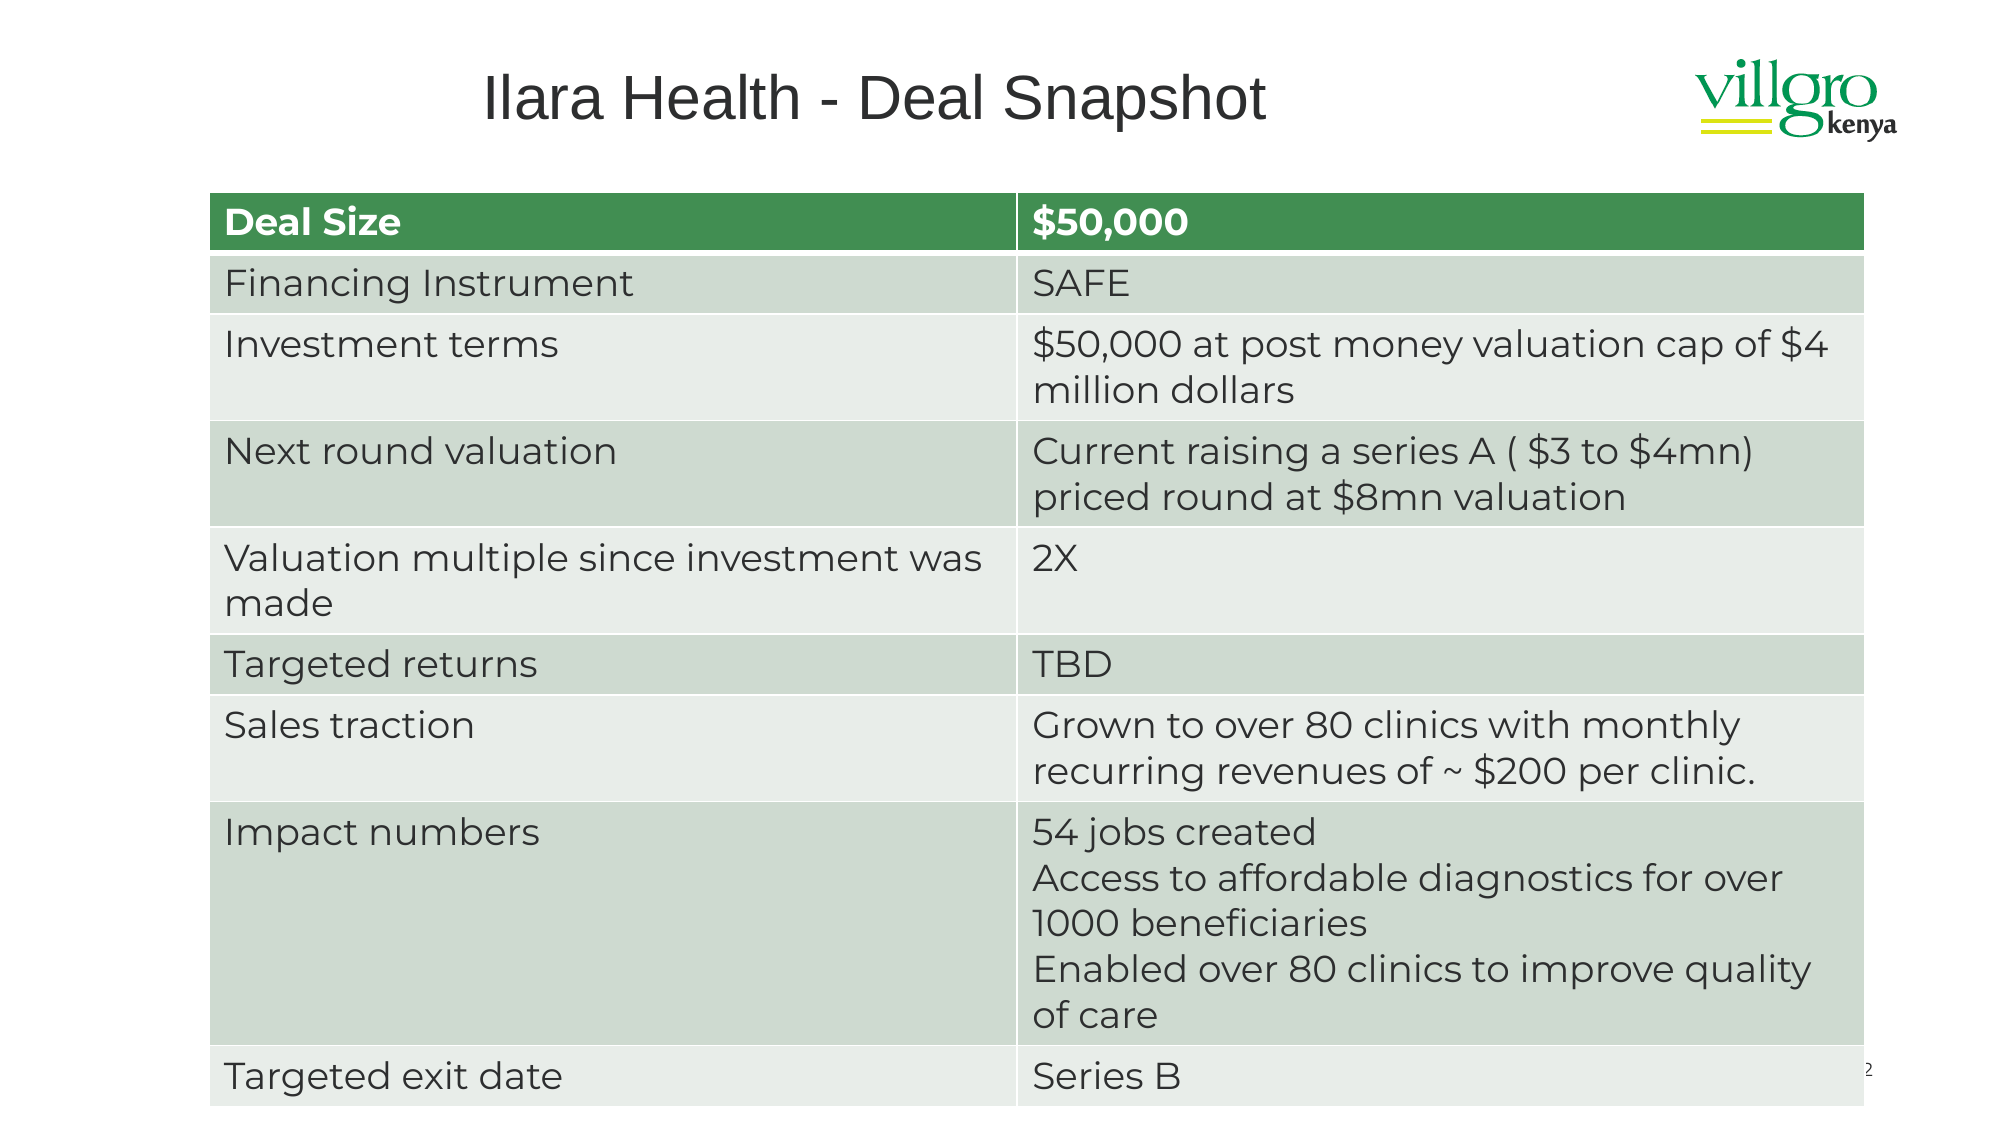

# Ilara Health - Deal Snapshot
| Deal Size | $50,000 |
| --- | --- |
| Financing Instrument | SAFE |
| Investment terms | $50,000 at post money valuation cap of $4 million dollars |
| Next round valuation | Current raising a series A ( $3 to $4mn) priced round at $8mn valuation |
| Valuation multiple since investment was made | 2X |
| Targeted returns | TBD |
| Sales traction | Grown to over 80 clinics with monthly recurring revenues of ~ $200 per clinic. |
| Impact numbers | 54 jobs created Access to affordable diagnostics for over 1000 beneficiaries Enabled over 80 clinics to improve quality of care |
| Targeted exit date | Series B |

22